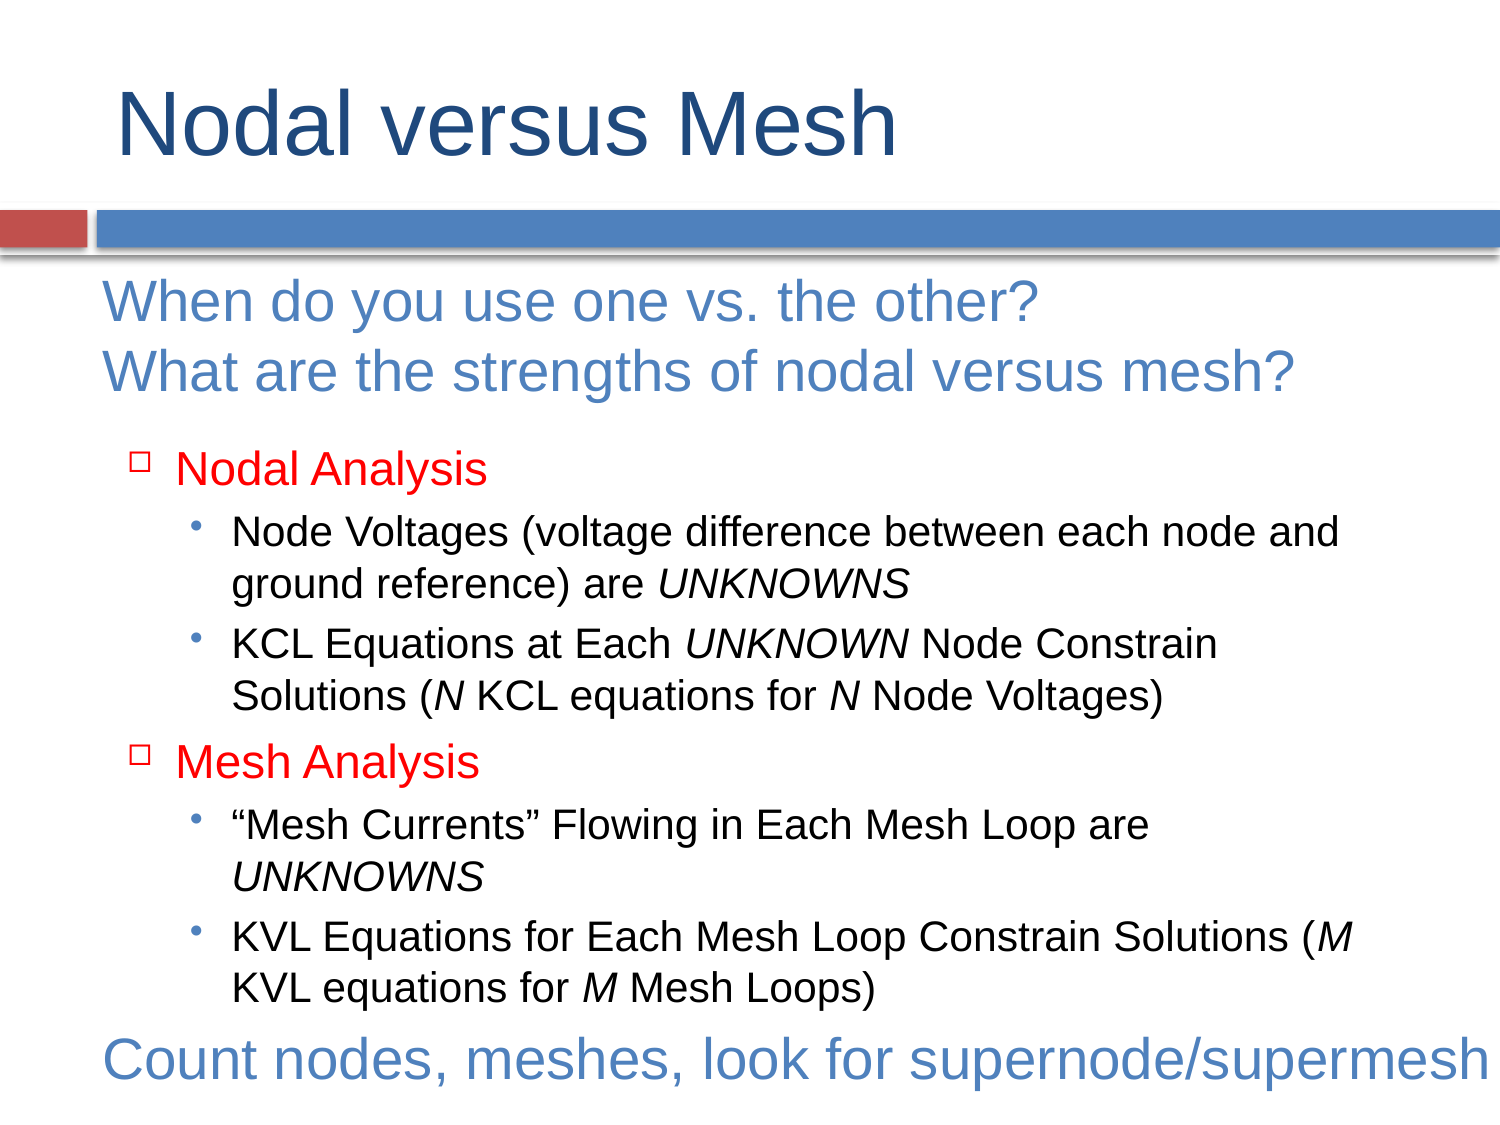

# Nodal versus Mesh
When do you use one vs. the other?
What are the strengths of nodal versus mesh?
Nodal Analysis
Node Voltages (voltage difference between each node and ground reference) are UNKNOWNS
KCL Equations at Each UNKNOWN Node Constrain Solutions (N KCL equations for N Node Voltages)
Mesh Analysis
“Mesh Currents” Flowing in Each Mesh Loop are UNKNOWNS
KVL Equations for Each Mesh Loop Constrain Solutions (M KVL equations for M Mesh Loops)
Count nodes, meshes, look for supernode/supermesh